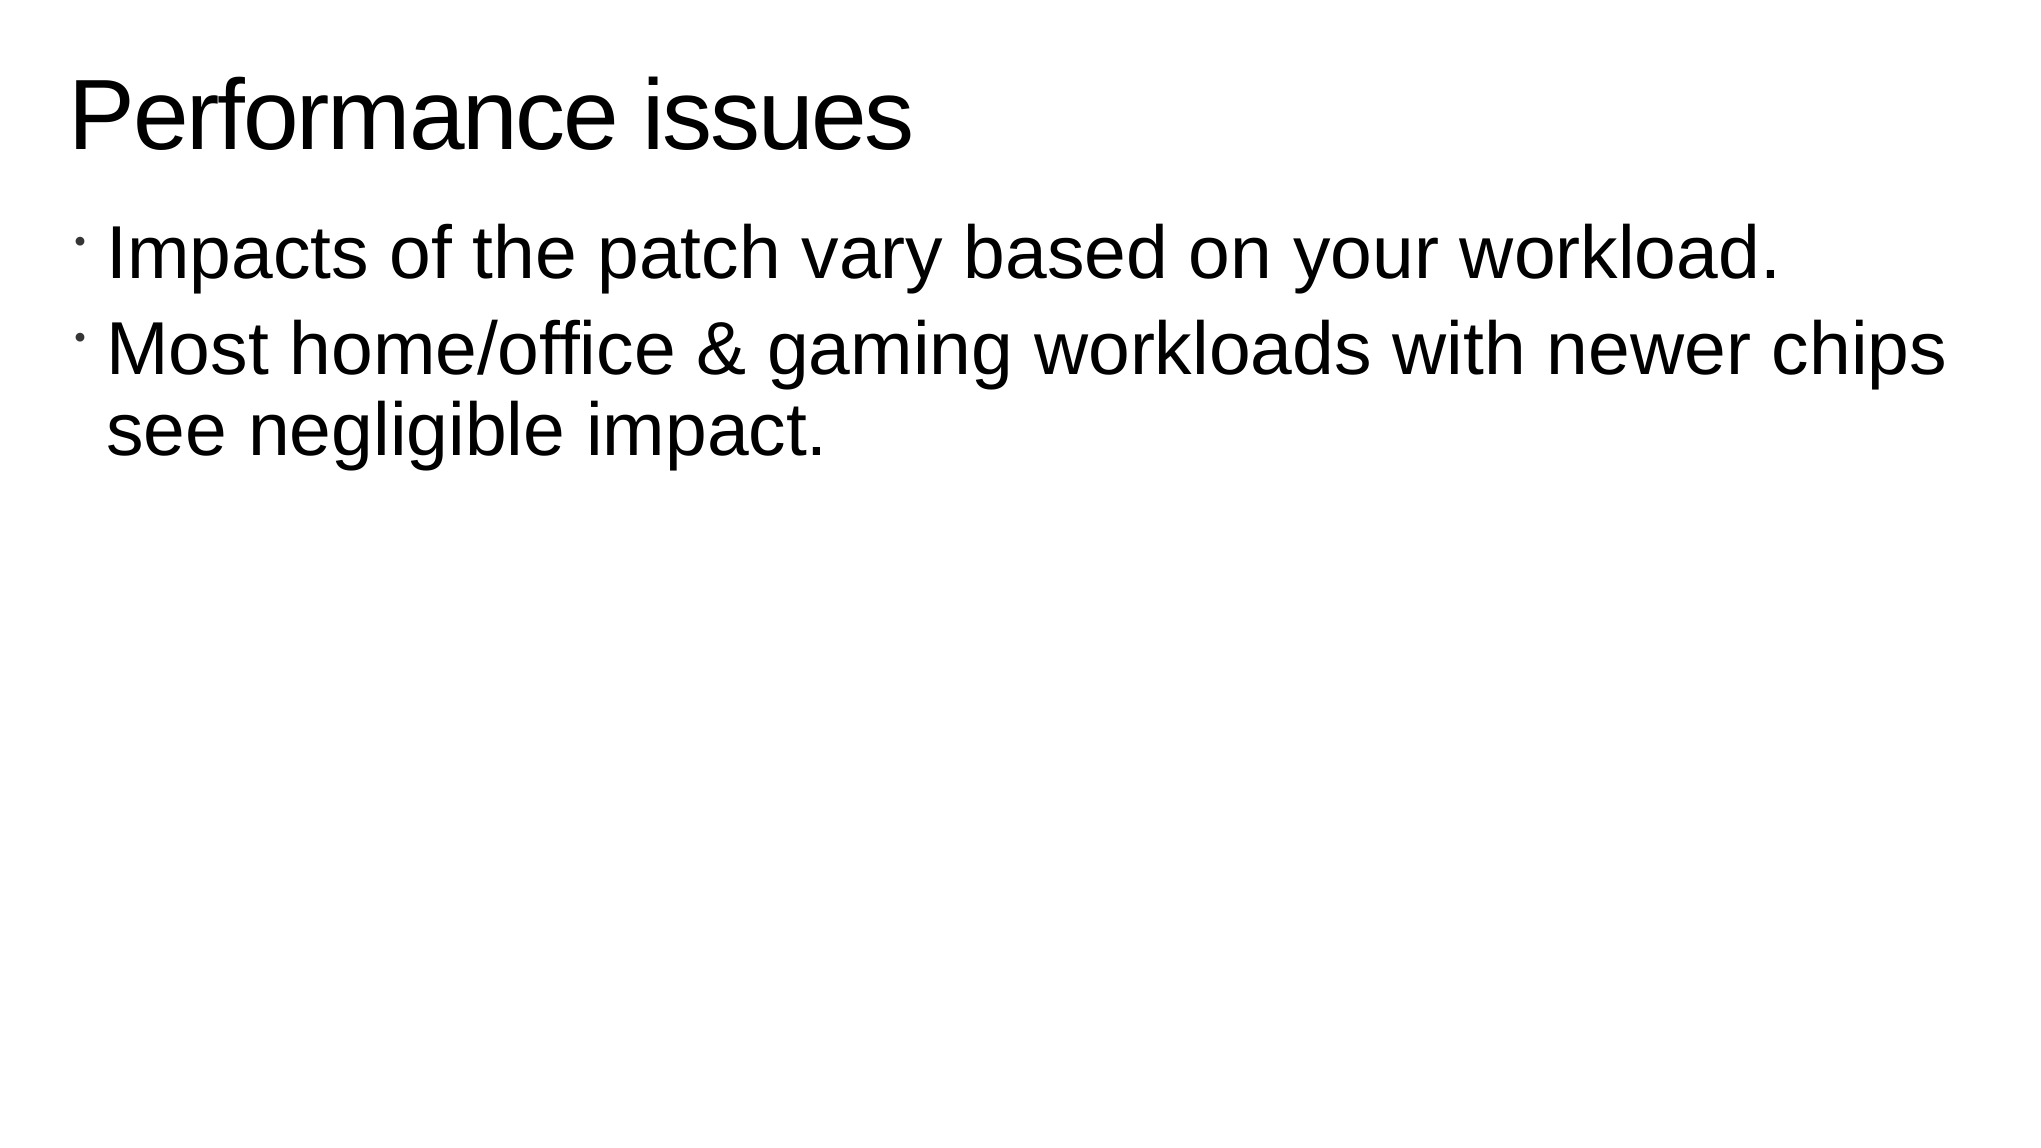

# Performance issues
Impacts of the patch vary based on your workload.
Most home/office & gaming workloads with newer chips see negligible impact.